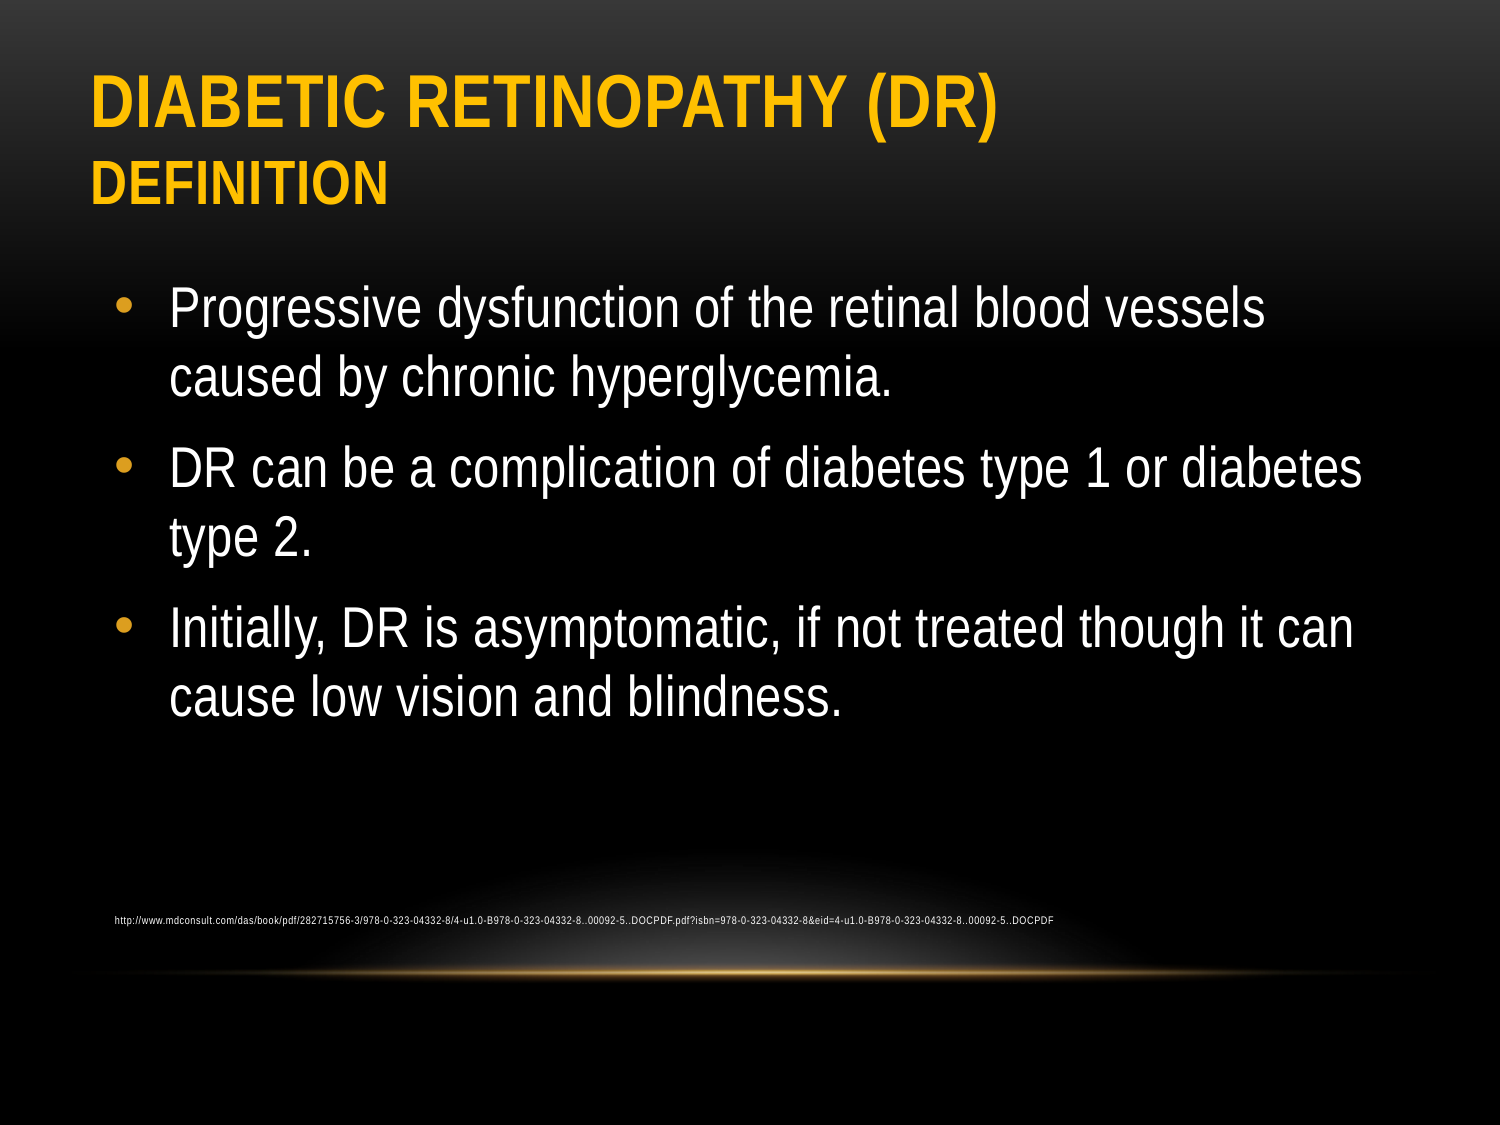

# Diabetic Retinopathy (DR) Definition
Progressive dysfunction of the retinal blood vessels caused by chronic hyperglycemia.
DR can be a complication of diabetes type 1 or diabetes type 2.
Initially, DR is asymptomatic, if not treated though it can cause low vision and blindness.

http://www.mdconsult.com/das/book/pdf/282715756-3/978-0-323-04332-8/4-u1.0-B978-0-323-04332-8..00092-5..DOCPDF.pdf?isbn=978-0-323-04332-8&eid=4-u1.0-B978-0-323-04332-8..00092-5..DOCPDF